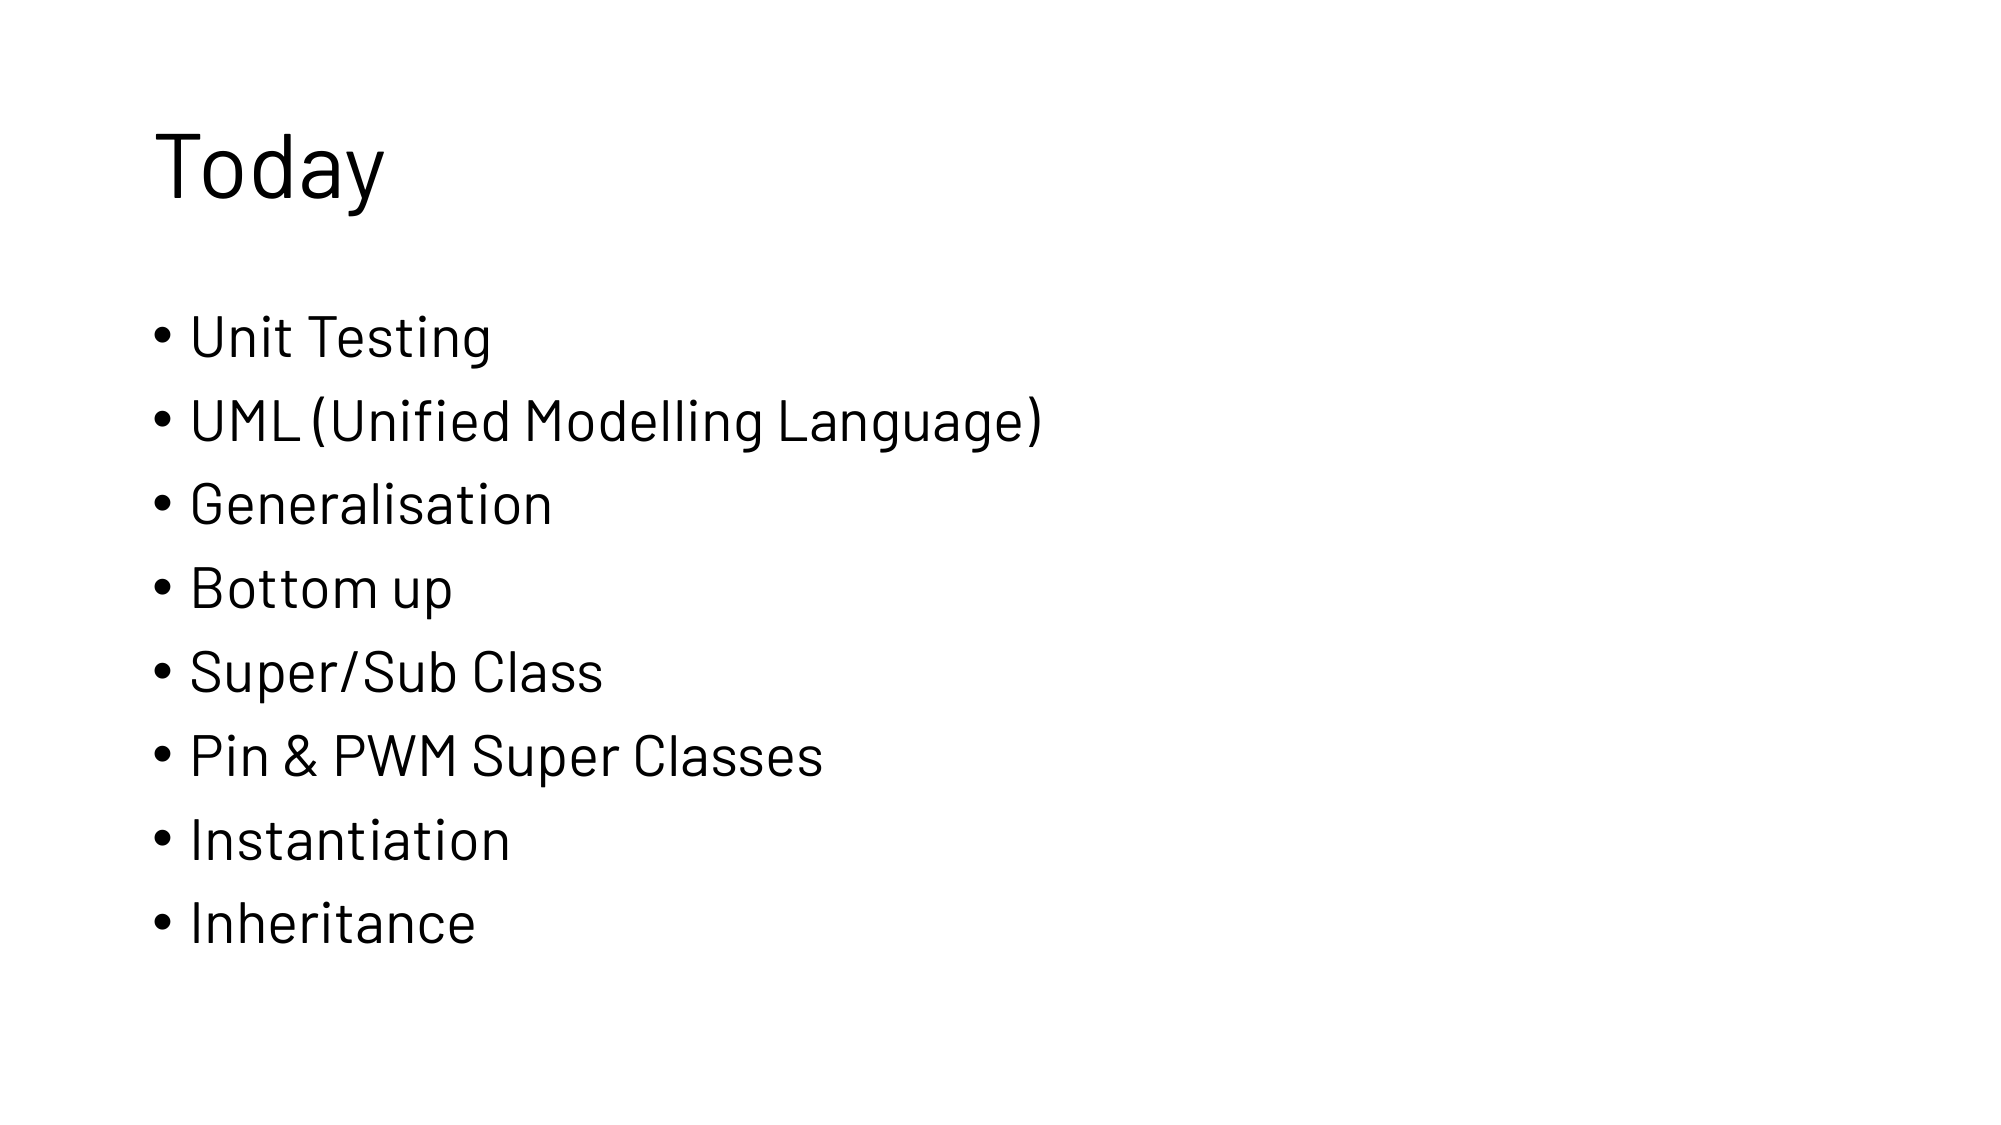

# Today
Unit Testing
UML (Unified Modelling Language)
Generalisation
Bottom up
Super/Sub Class
Pin & PWM Super Classes
Instantiation
Inheritance